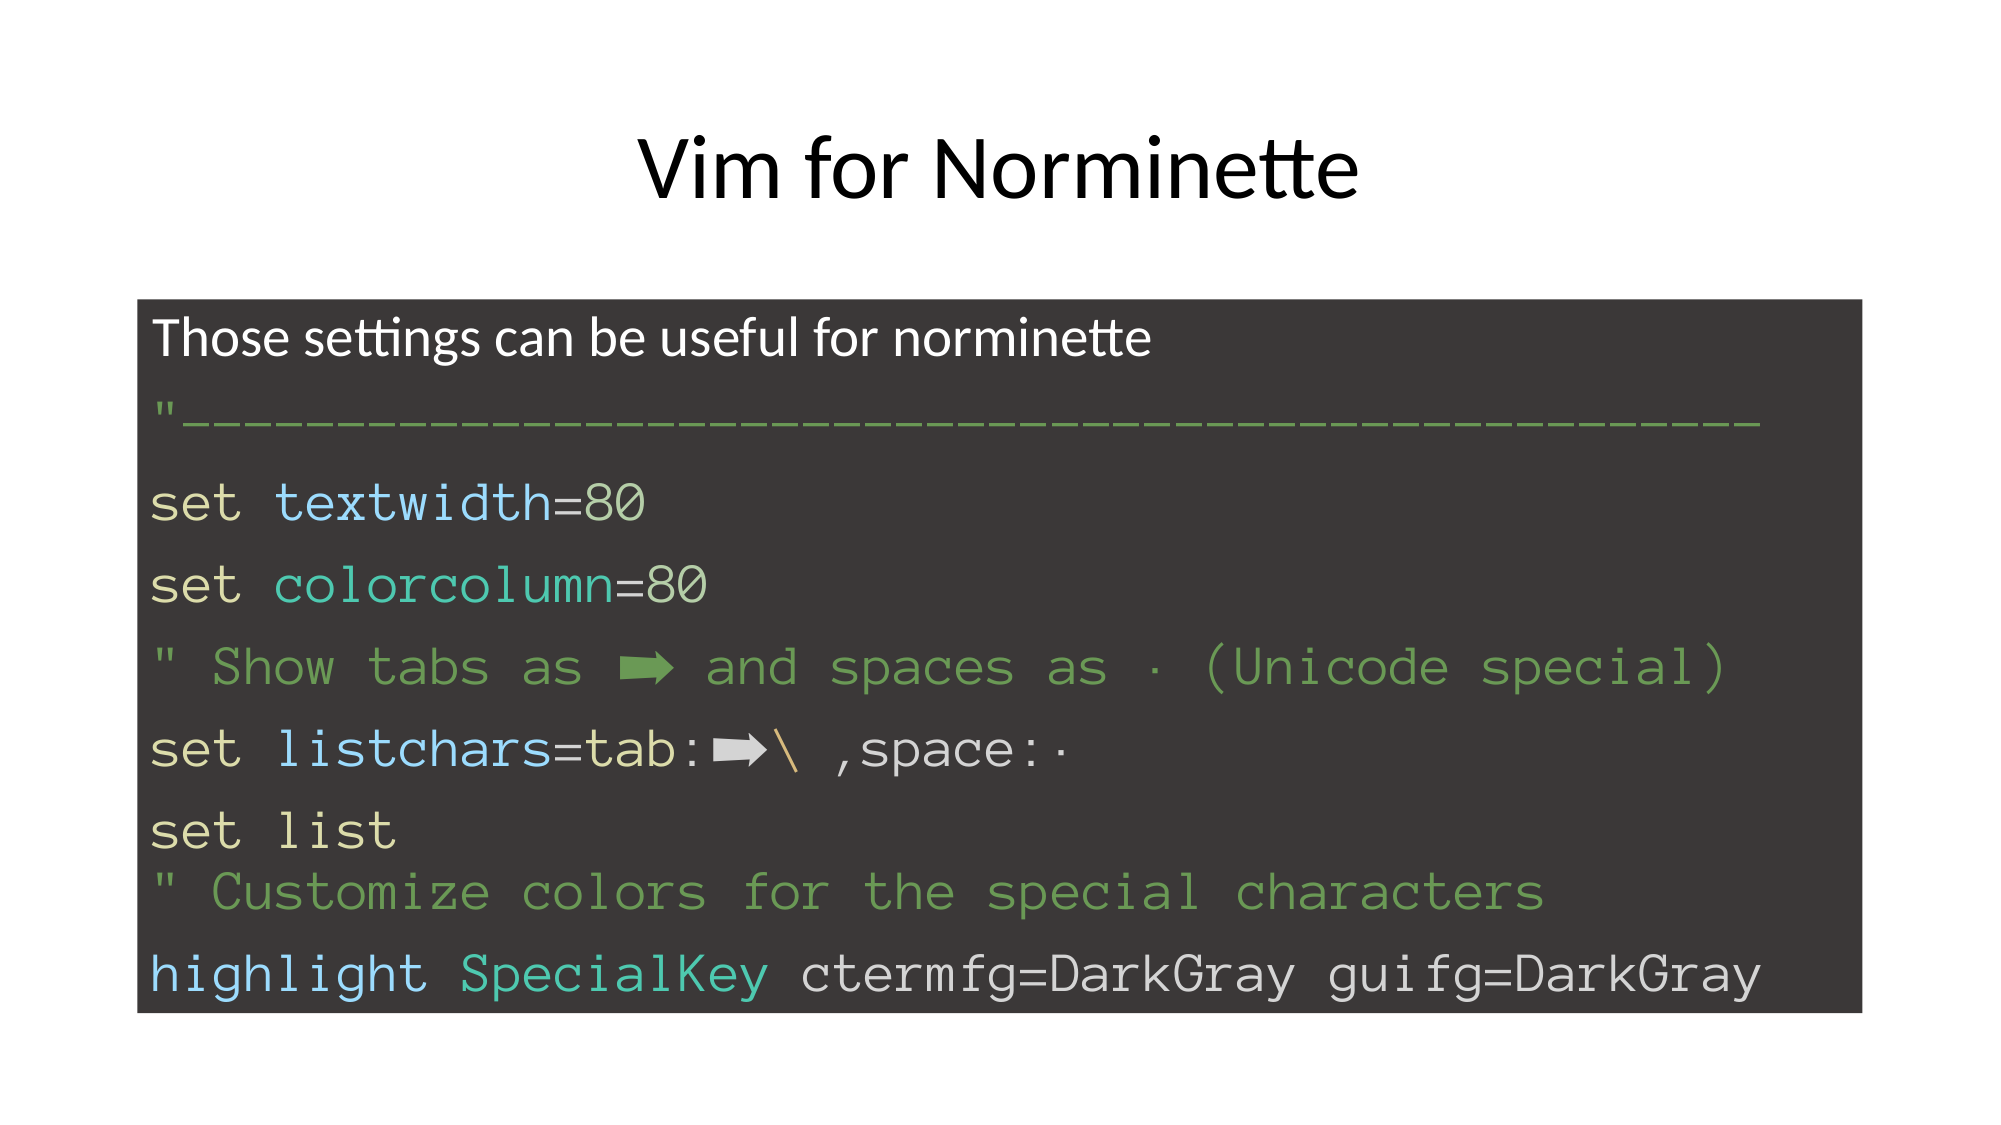

# Vim for Norminette
Those settings can be useful for norminette
"---------------------------------------------------
set textwidth=80
set colorcolumn=80
" Show tabs as ➡ and spaces as · (Unicode special)
set listchars=tab:➡\ ,space:·
set list
" Customize colors for the special characters
highlight SpecialKey ctermfg=DarkGray guifg=DarkGray